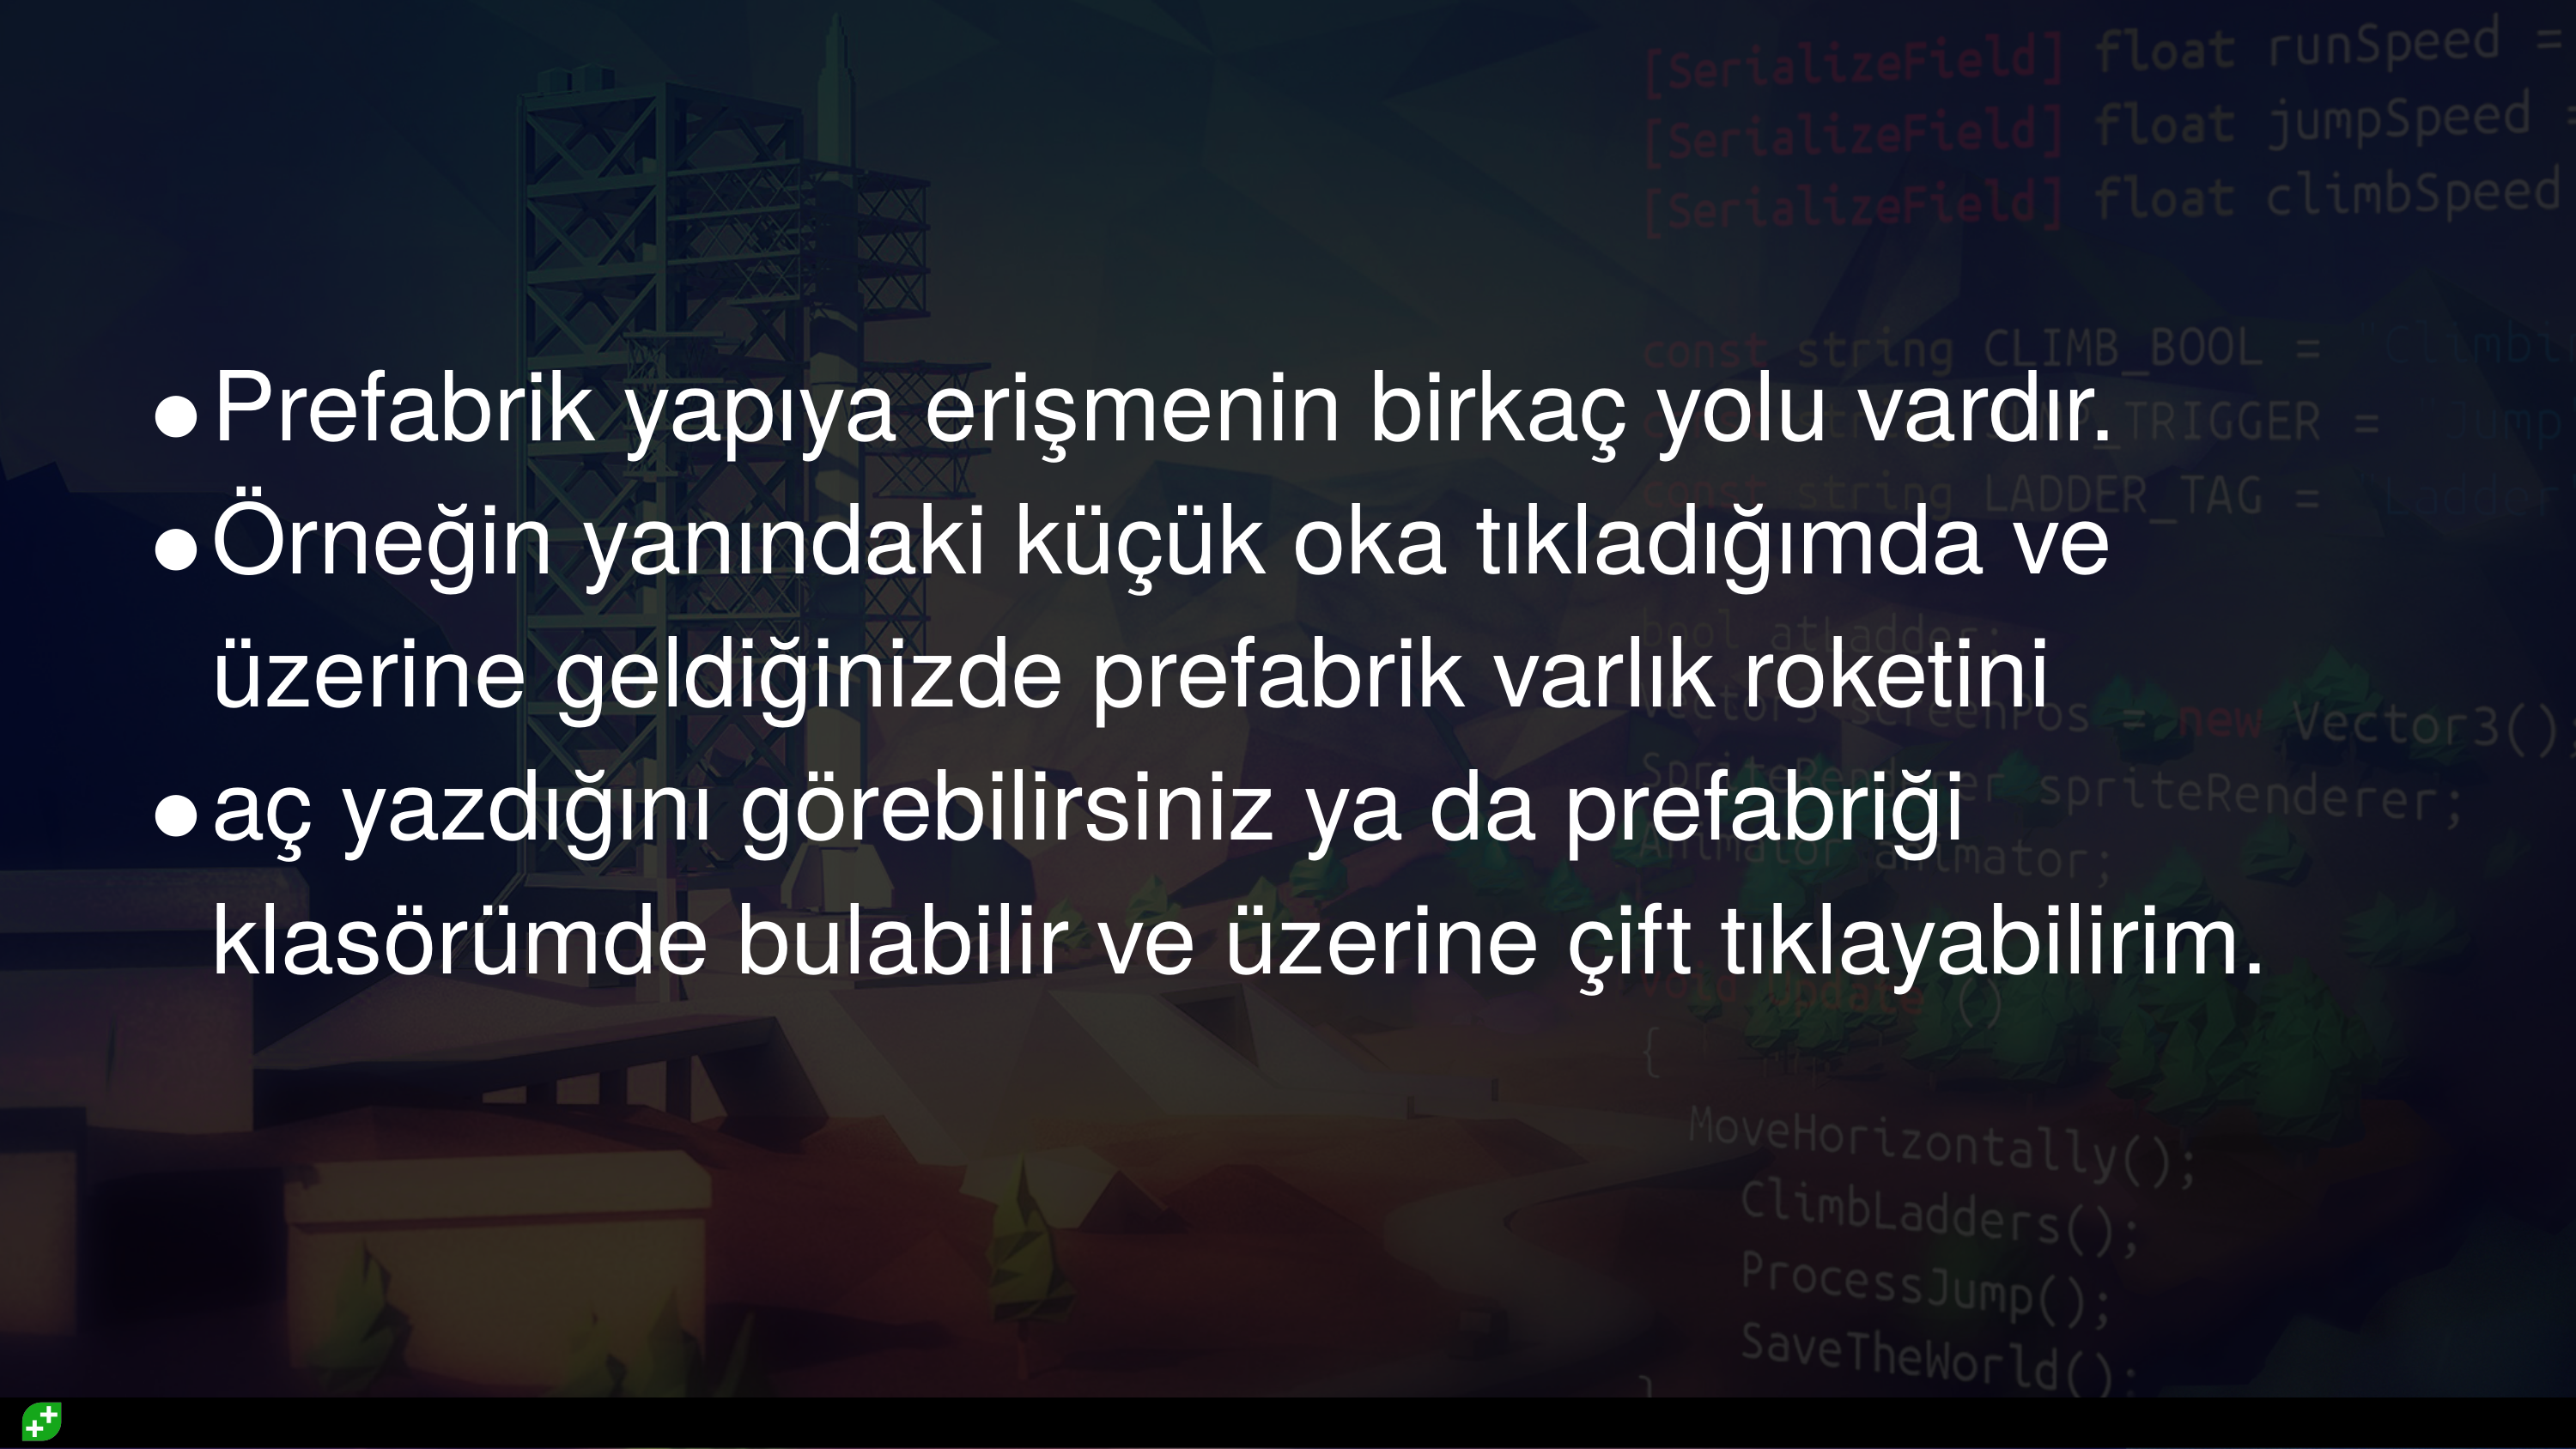

#
Prefabrik yapıya erişmenin birkaç yolu vardır.
Örneğin yanındaki küçük oka tıkladığımda ve üzerine geldiğinizde prefabrik varlık roketini
aç yazdığını görebilirsiniz ya da prefabriği klasörümde bulabilir ve üzerine çift tıklayabilirim.